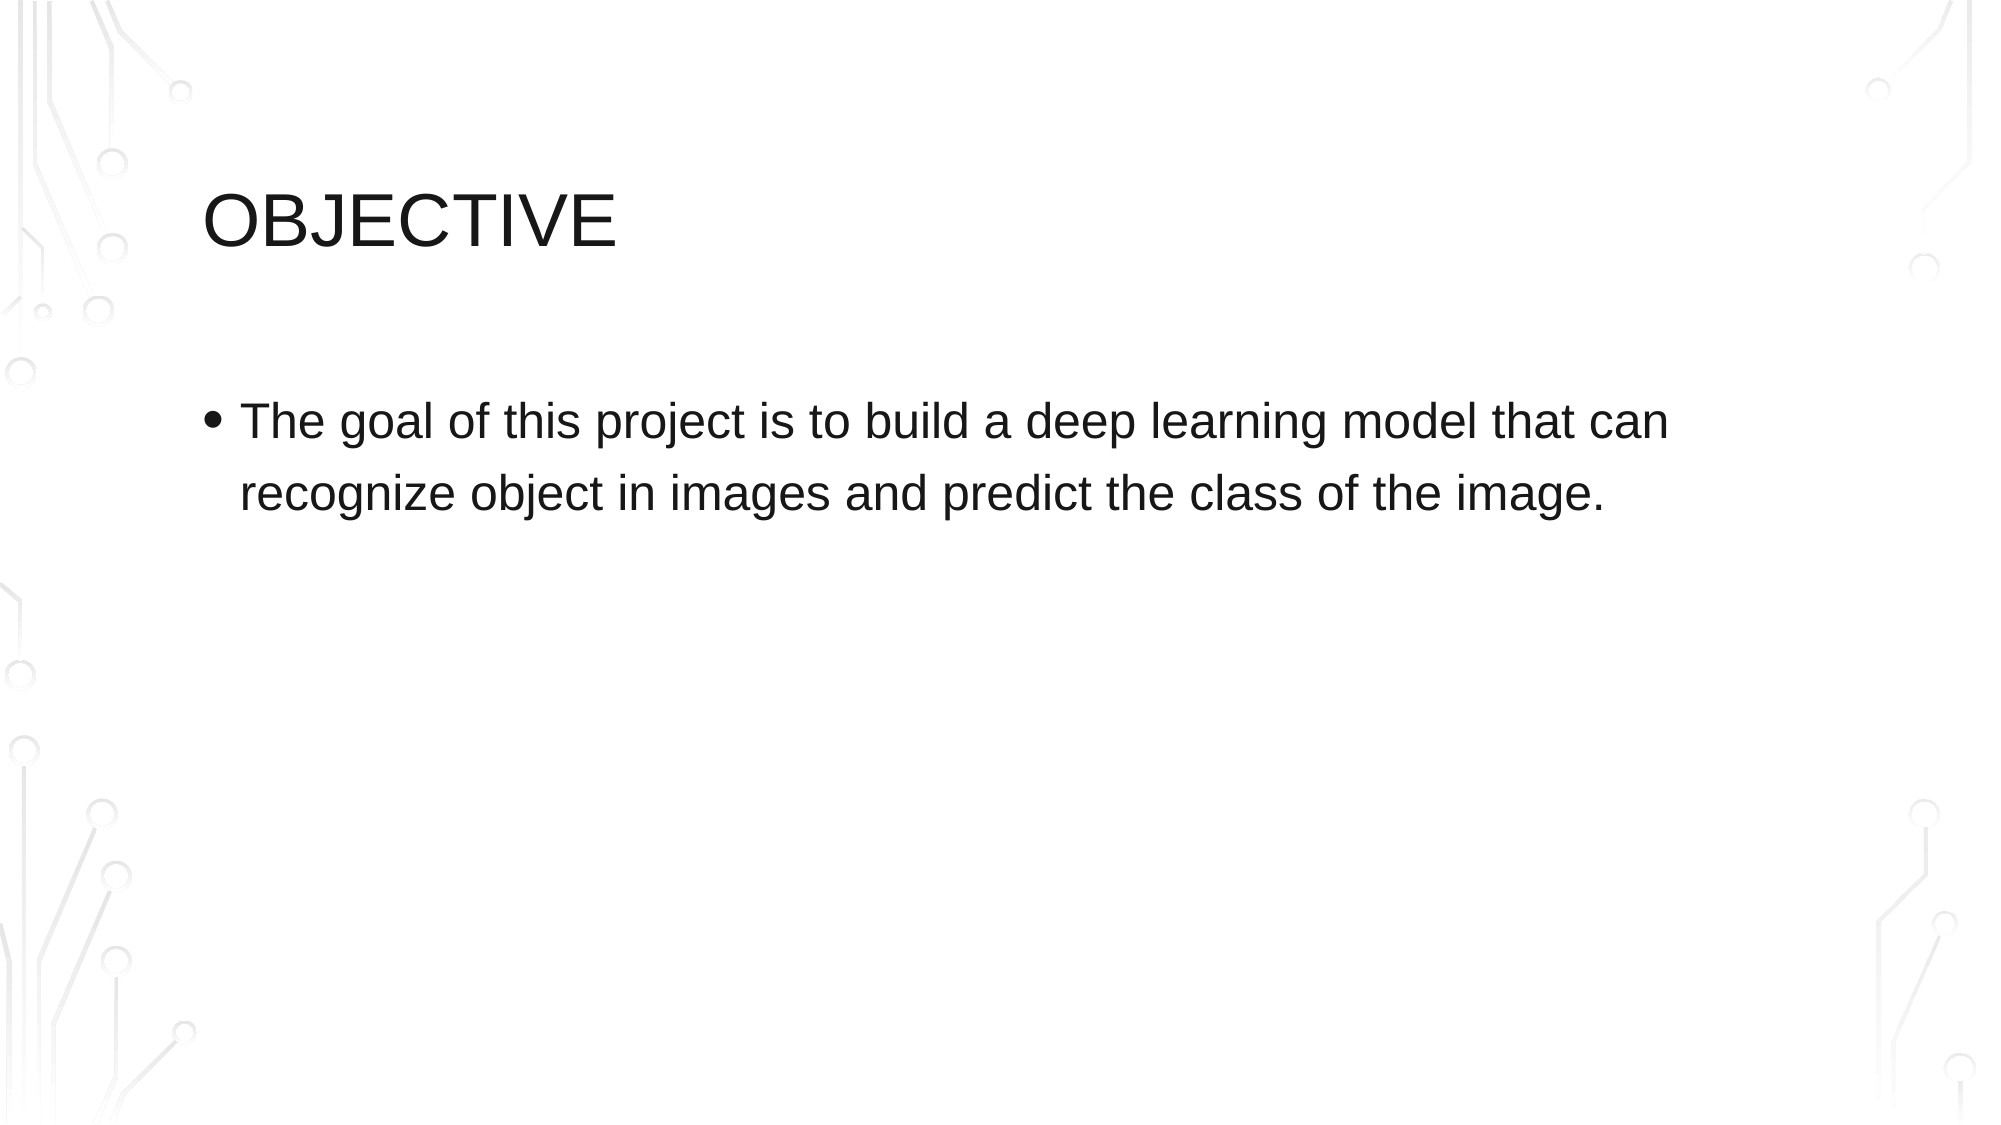

# Objective
The goal of this project is to build a deep learning model that can recognize object in images and predict the class of the image.